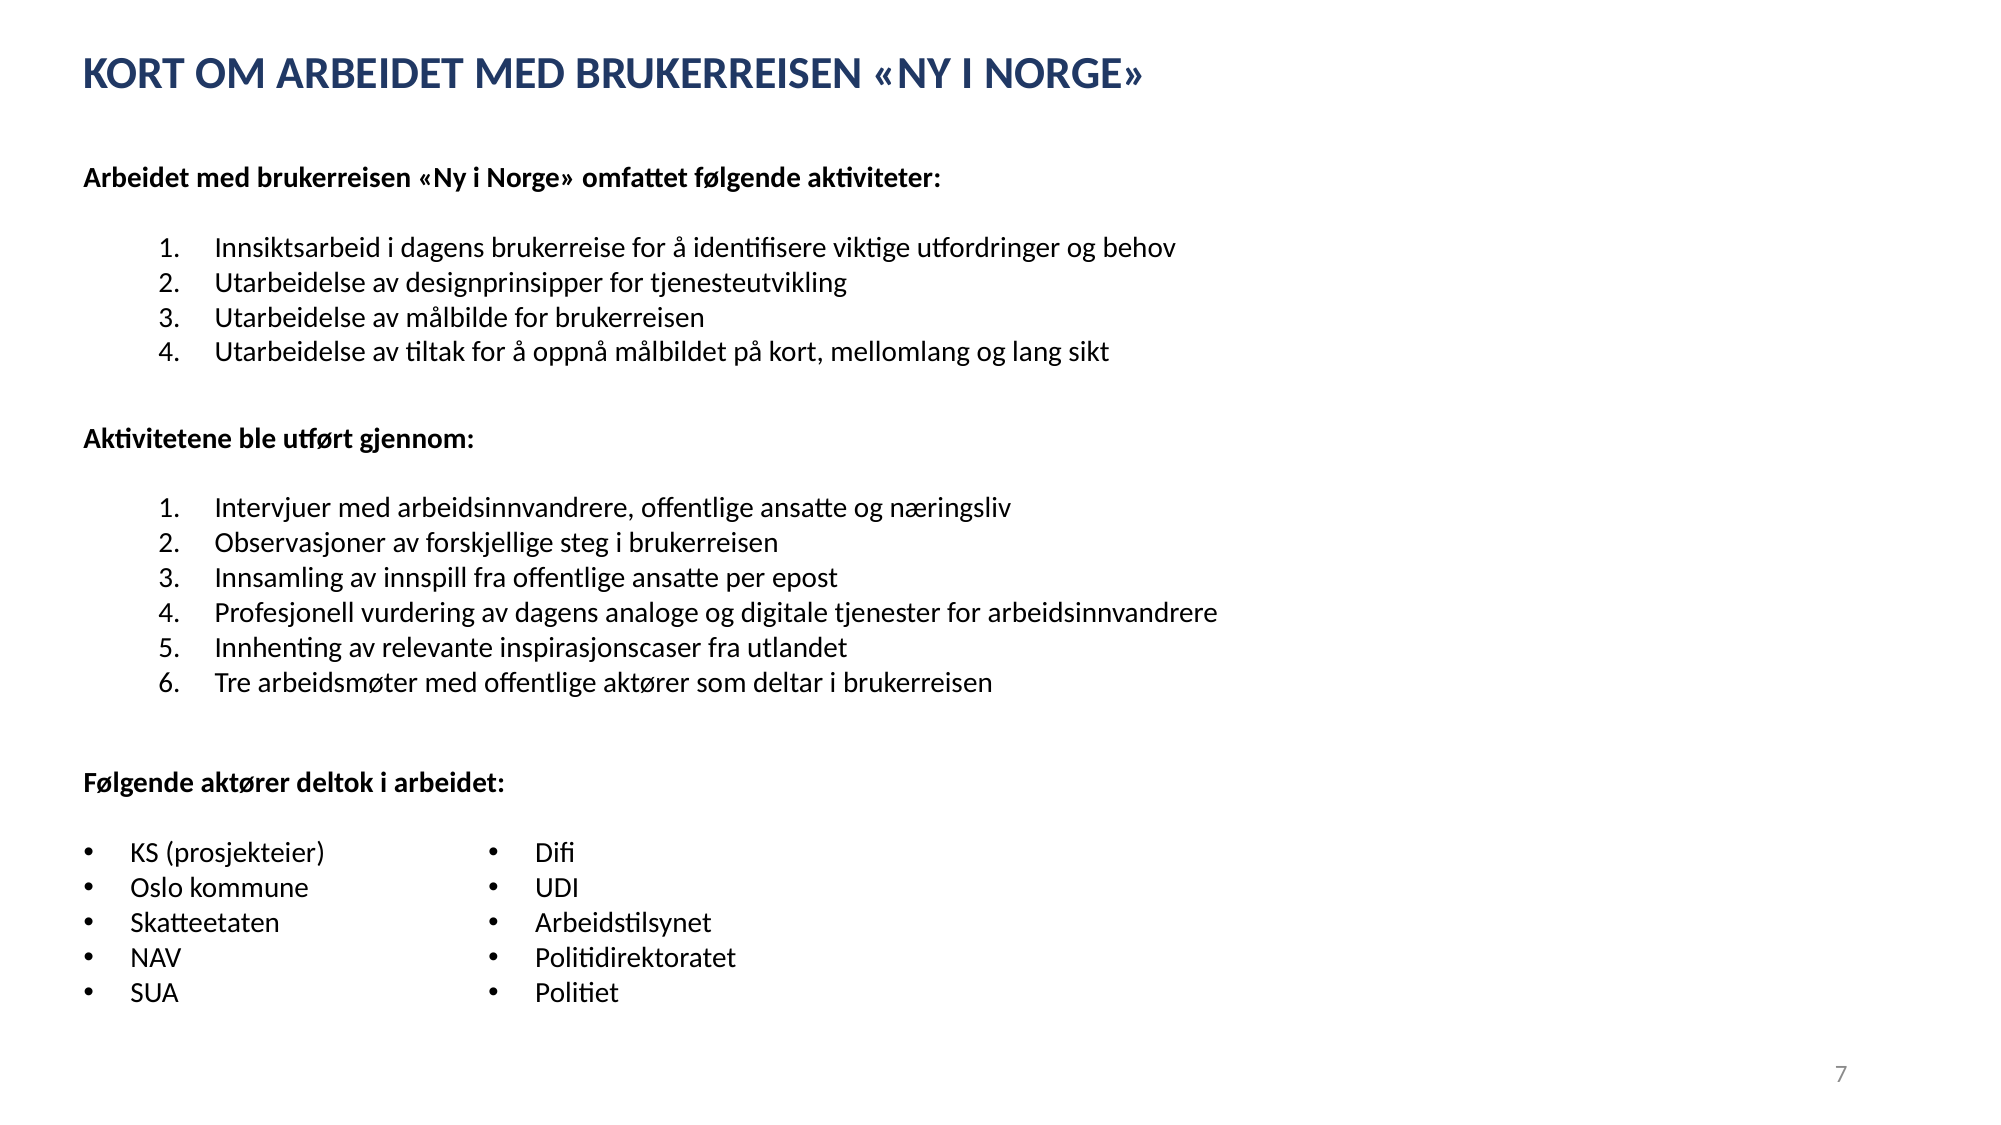

KORT OM ARBEIDET MED BRUKERREISEN «NY I NORGE»
Arbeidet med brukerreisen «Ny i Norge» omfattet følgende aktiviteter:

Innsiktsarbeid i dagens brukerreise for å identifisere viktige utfordringer og behov
Utarbeidelse av designprinsipper for tjenesteutvikling
Utarbeidelse av målbilde for brukerreisen
Utarbeidelse av tiltak for å oppnå målbildet på kort, mellomlang og lang sikt

Aktivitetene ble utført gjennom:

Intervjuer med arbeidsinnvandrere, offentlige ansatte og næringsliv
Observasjoner av forskjellige steg i brukerreisen
Innsamling av innspill fra offentlige ansatte per epost
Profesjonell vurdering av dagens analoge og digitale tjenester for arbeidsinnvandrere
Innhenting av relevante inspirasjonscaser fra utlandet
Tre arbeidsmøter med offentlige aktører som deltar i brukerreisen

Følgende aktører deltok i arbeidet:
KS (prosjekteier)
Oslo kommune
Skatteetaten
NAV
SUA

Difi
UDI
Arbeidstilsynet
Politidirektoratet
Politiet

7